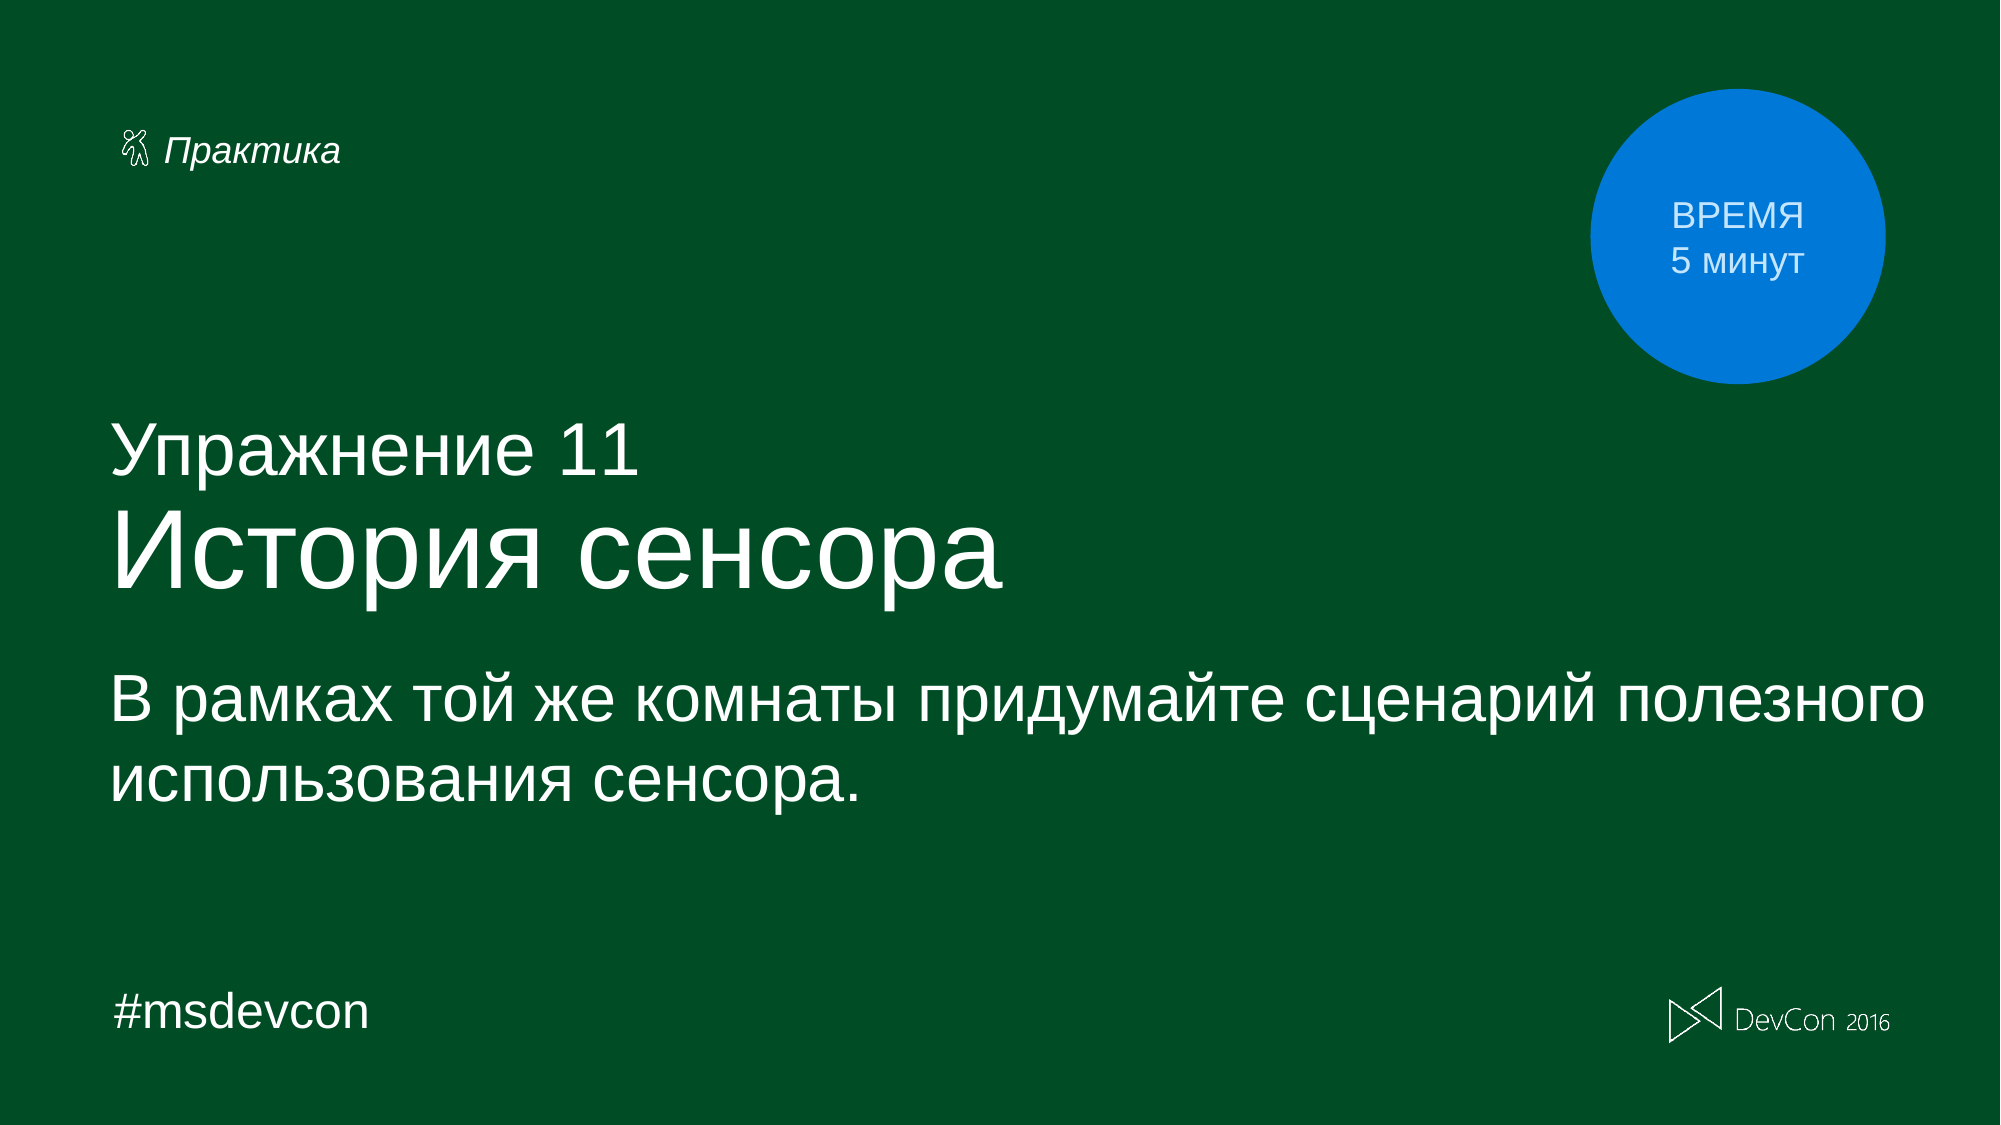

ВРЕМЯ
5 минут

# Упражнение 11 История сенсора

В рамках той же комнаты придумайте сценарий полезного использования сенсора.